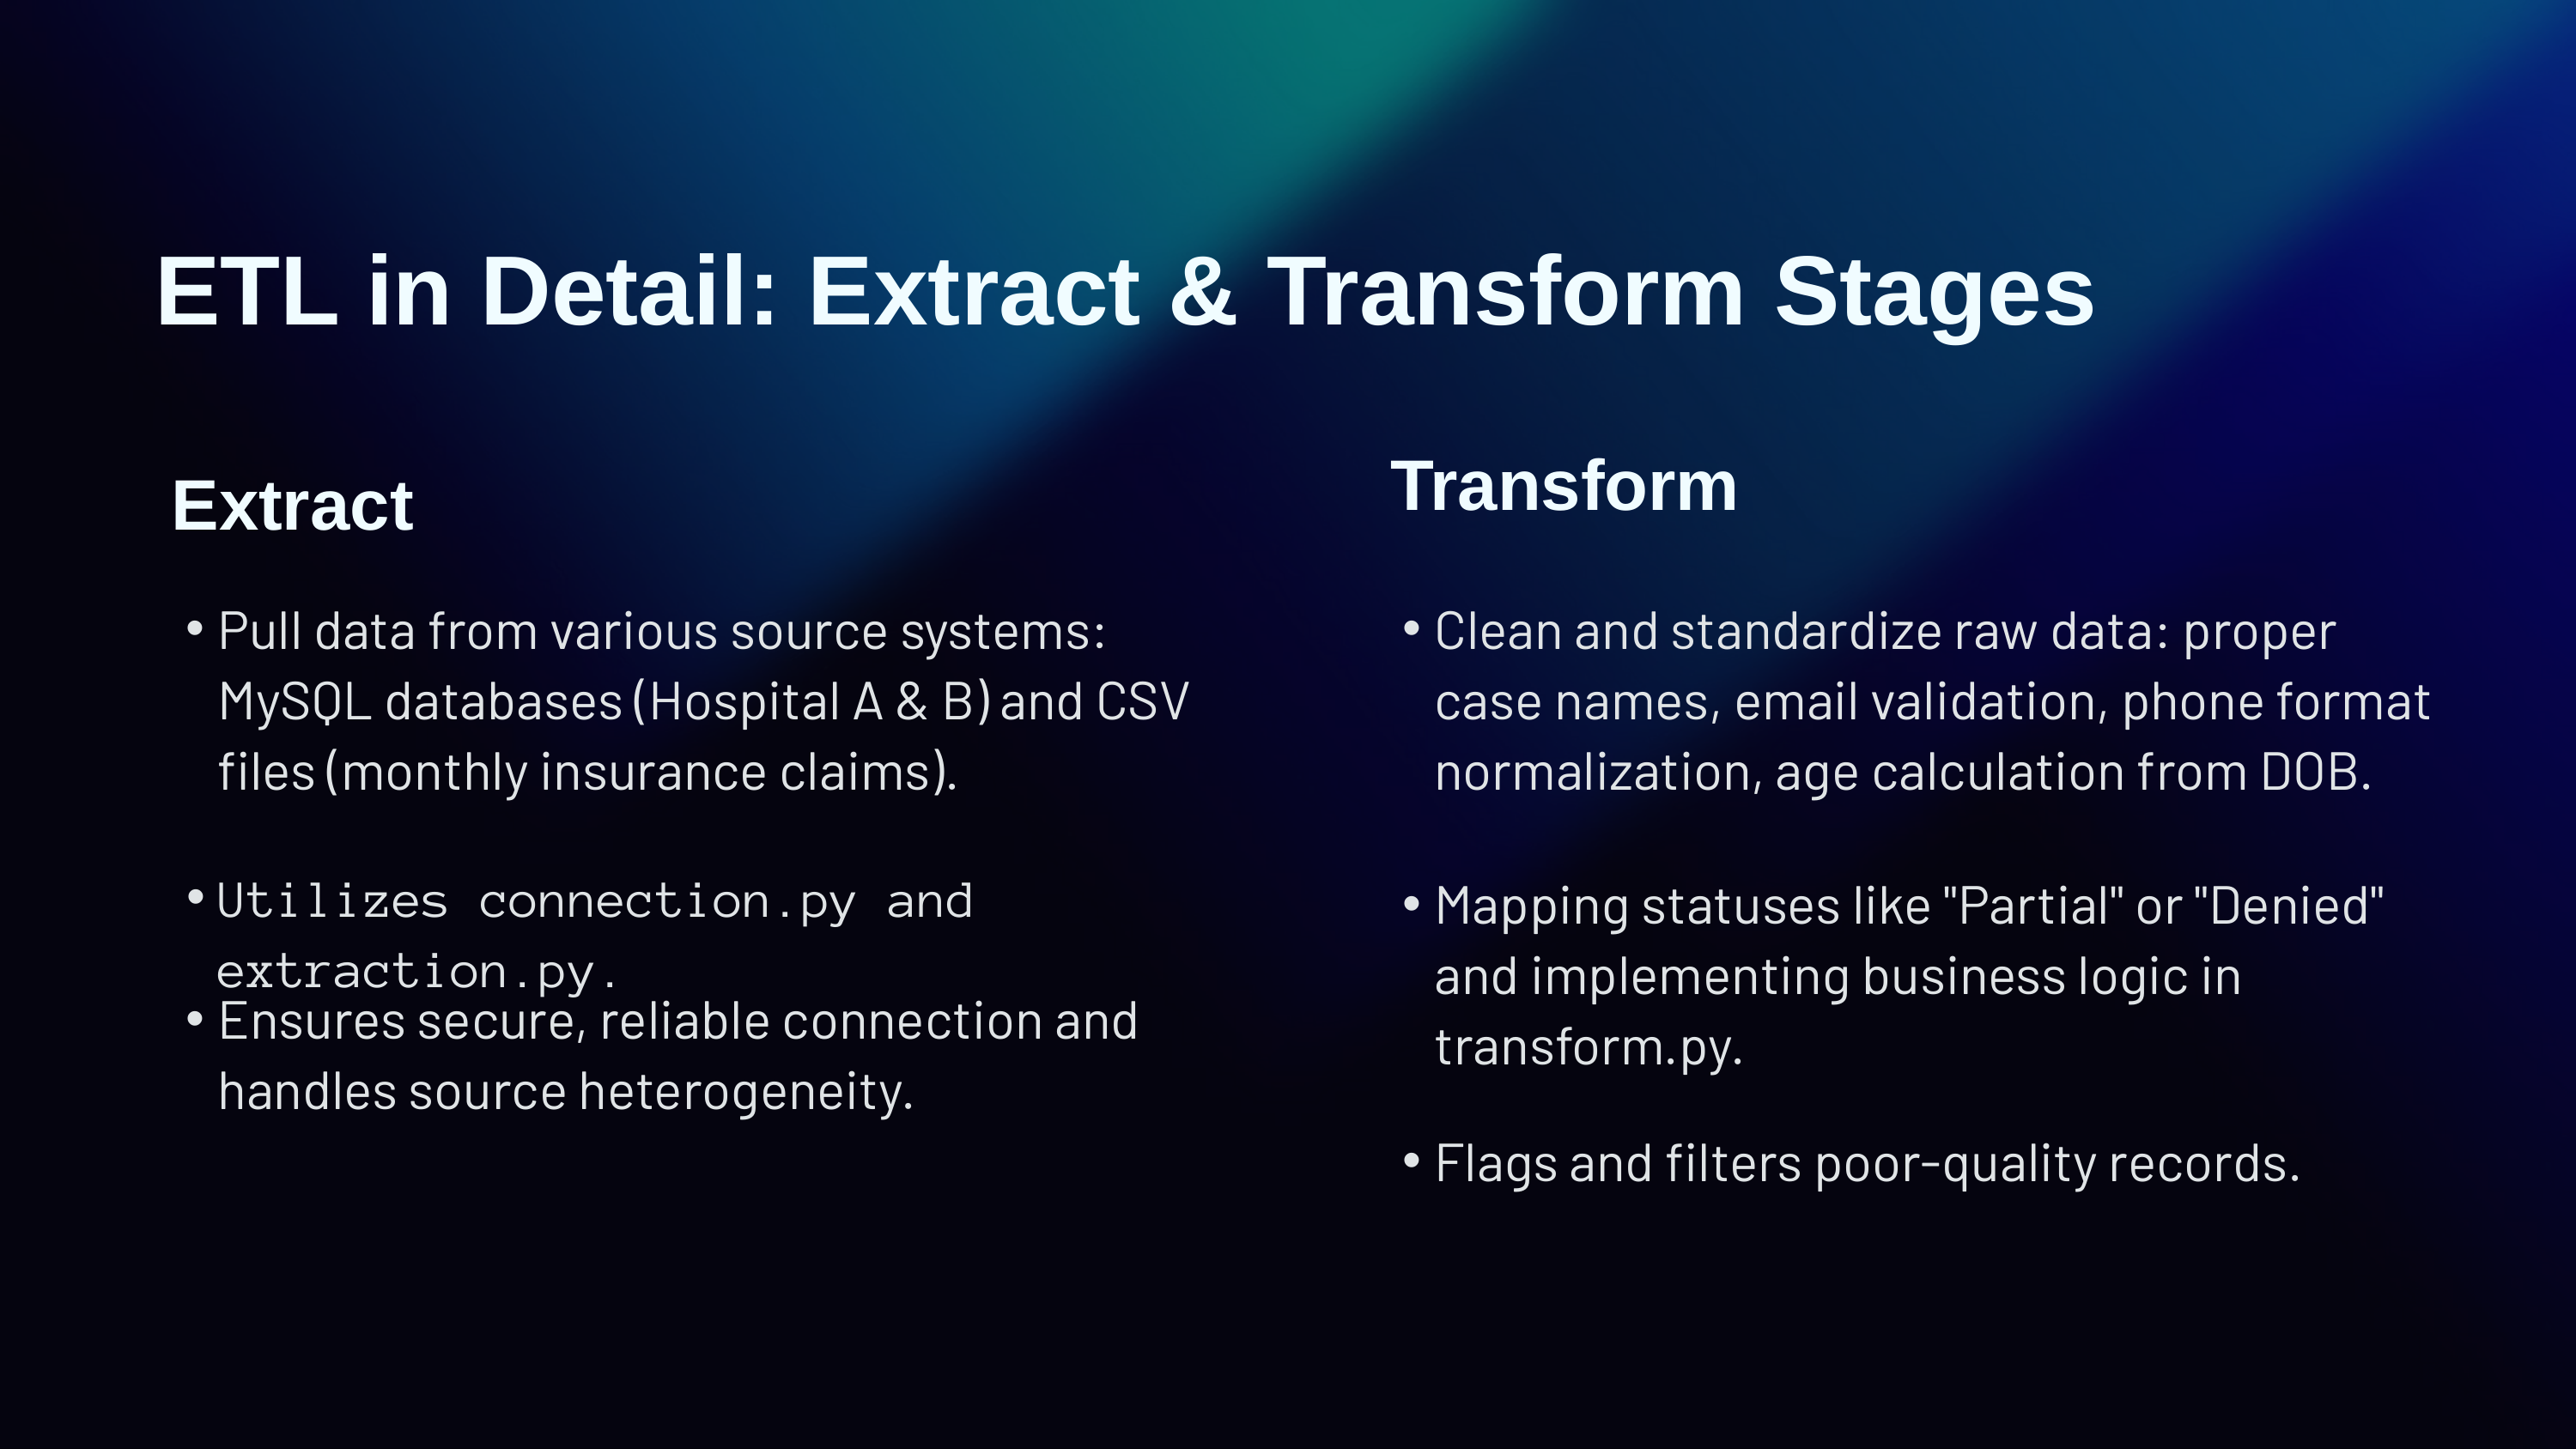

ETL in Detail: Extract & Transform Stages
Transform
Extract
Pull data from various source systems: MySQL databases (Hospital A & B) and CSV files (monthly insurance claims).
Clean and standardize raw data: proper case names, email validation, phone format normalization, age calculation from DOB.
Utilizes connection.py and extraction.py.
Mapping statuses like "Partial" or "Denied" and implementing business logic in transform.py.
Ensures secure, reliable connection and handles source heterogeneity.
Flags and filters poor-quality records.